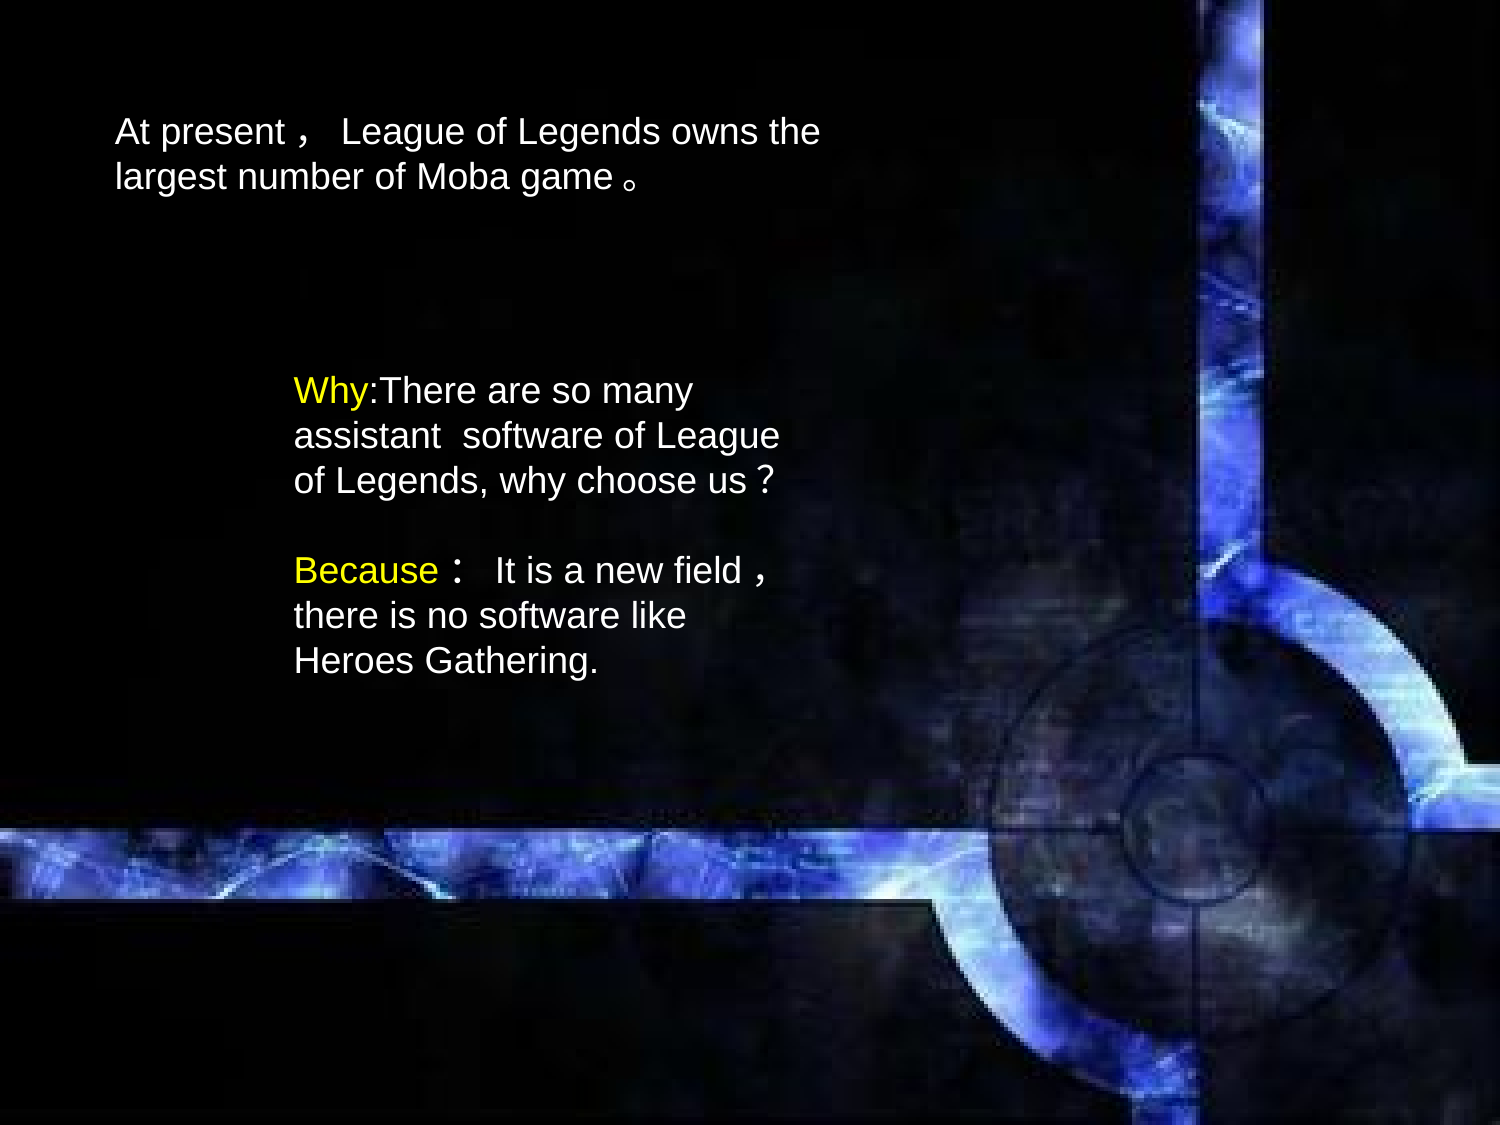

At present，League of Legends owns the largest number of Moba game。

Why:There are so many assistant  software of League of Legends, why choose us？

Because：It is a new field，there is no software like Heroes Gathering.